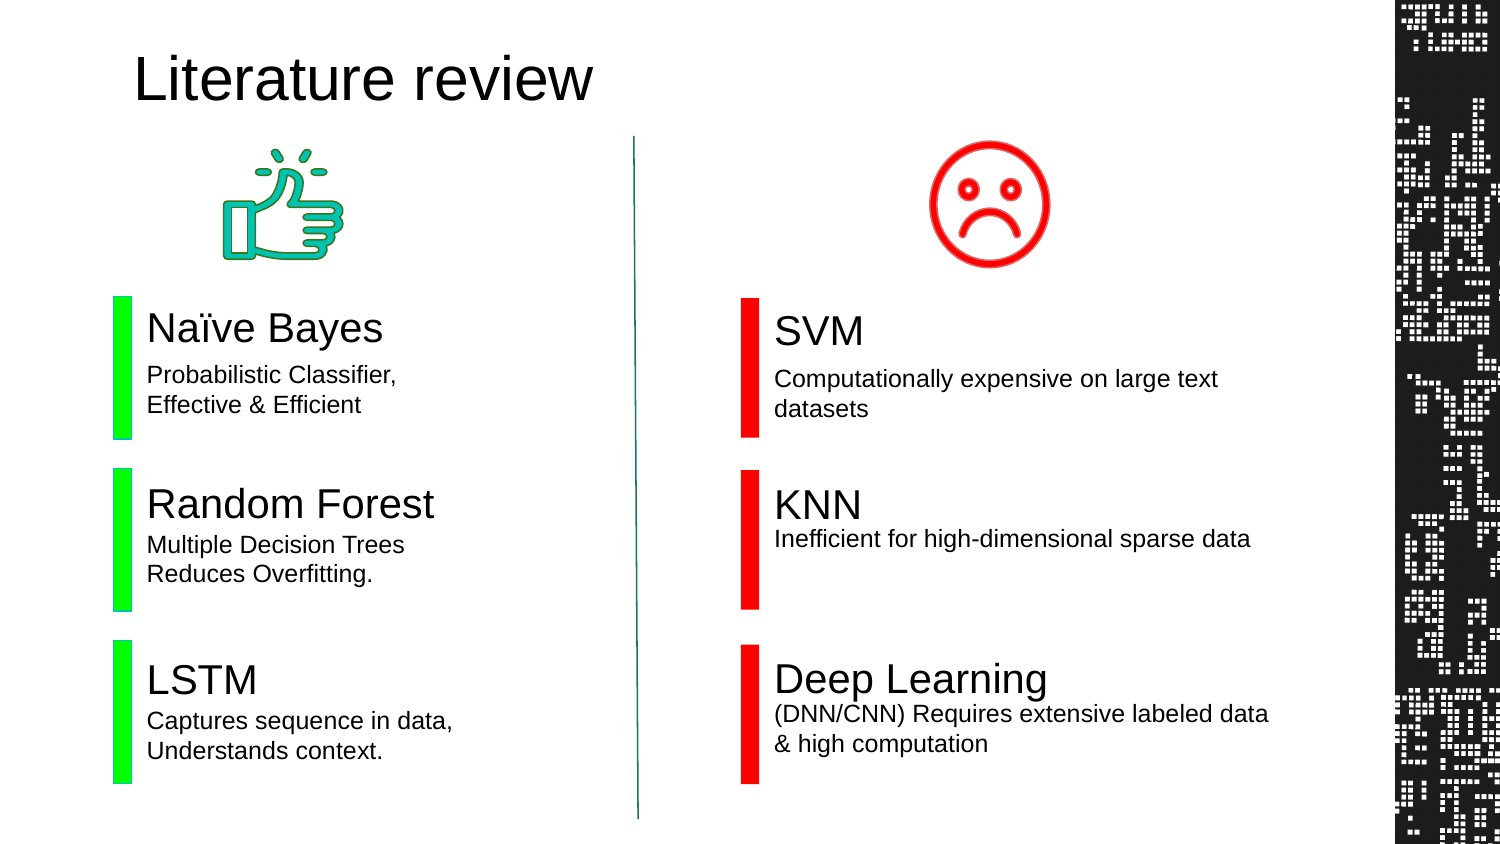

Literature review

Naïve Bayes
SVM

Probabilistic Classifier,
Effective & Efficient
Computationally expensive on large text datasets

Random Forest
KNN

Inefficient for high-dimensional sparse data
Multiple Decision Trees
Reduces Overfitting.

Deep Learning

LSTM
(DNN/CNN) Requires extensive labeled data & high computation
Captures sequence in data,
Understands context.